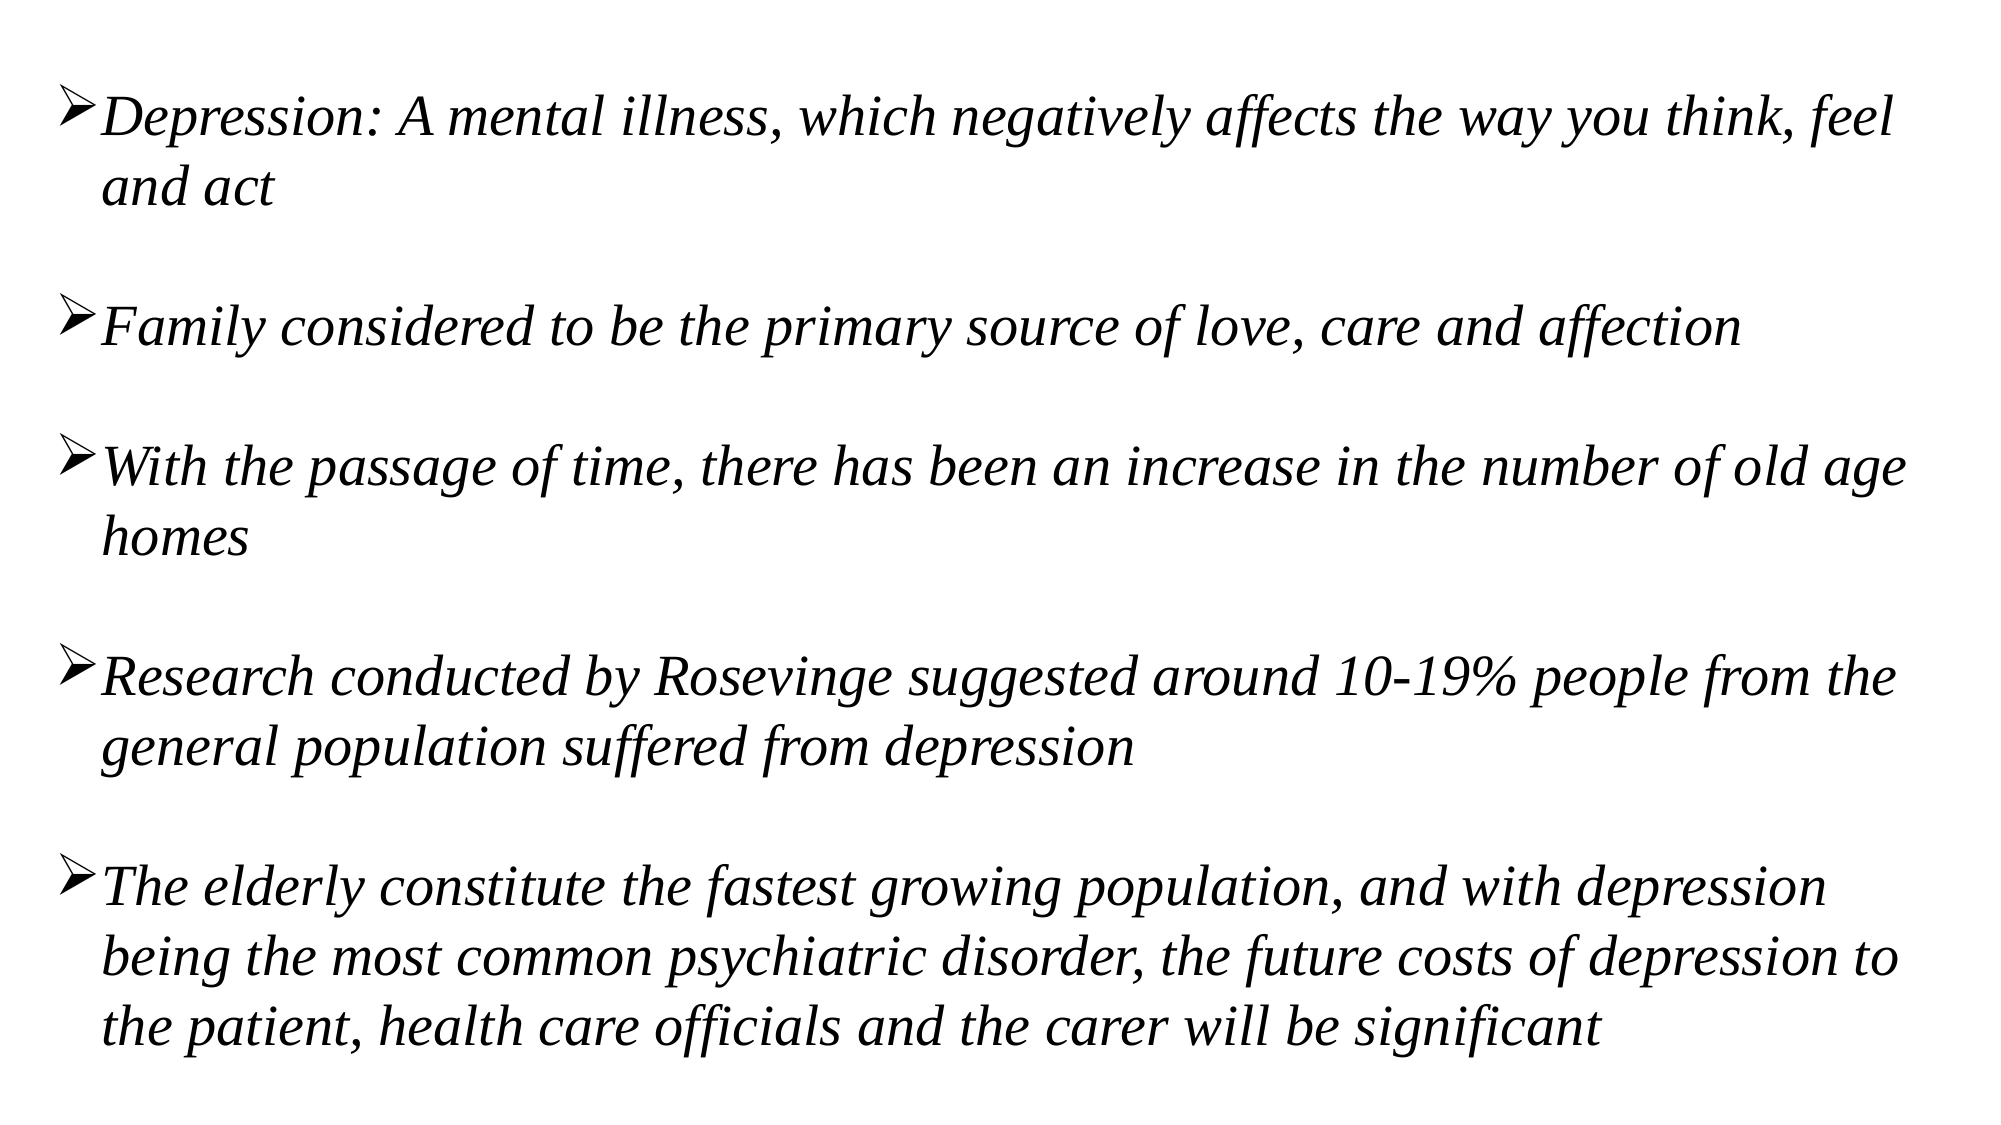

Depression: A mental illness, which negatively affects the way you think, feel and act

Family considered to be the primary source of love, care and affection

With the passage of time, there has been an increase in the number of old age homes

Research conducted by Rosevinge suggested around 10-19% people from the general population suffered from depression

The elderly constitute the fastest growing population, and with depression being the most common psychiatric disorder, the future costs of depression to the patient, health care officials and the carer will be significant